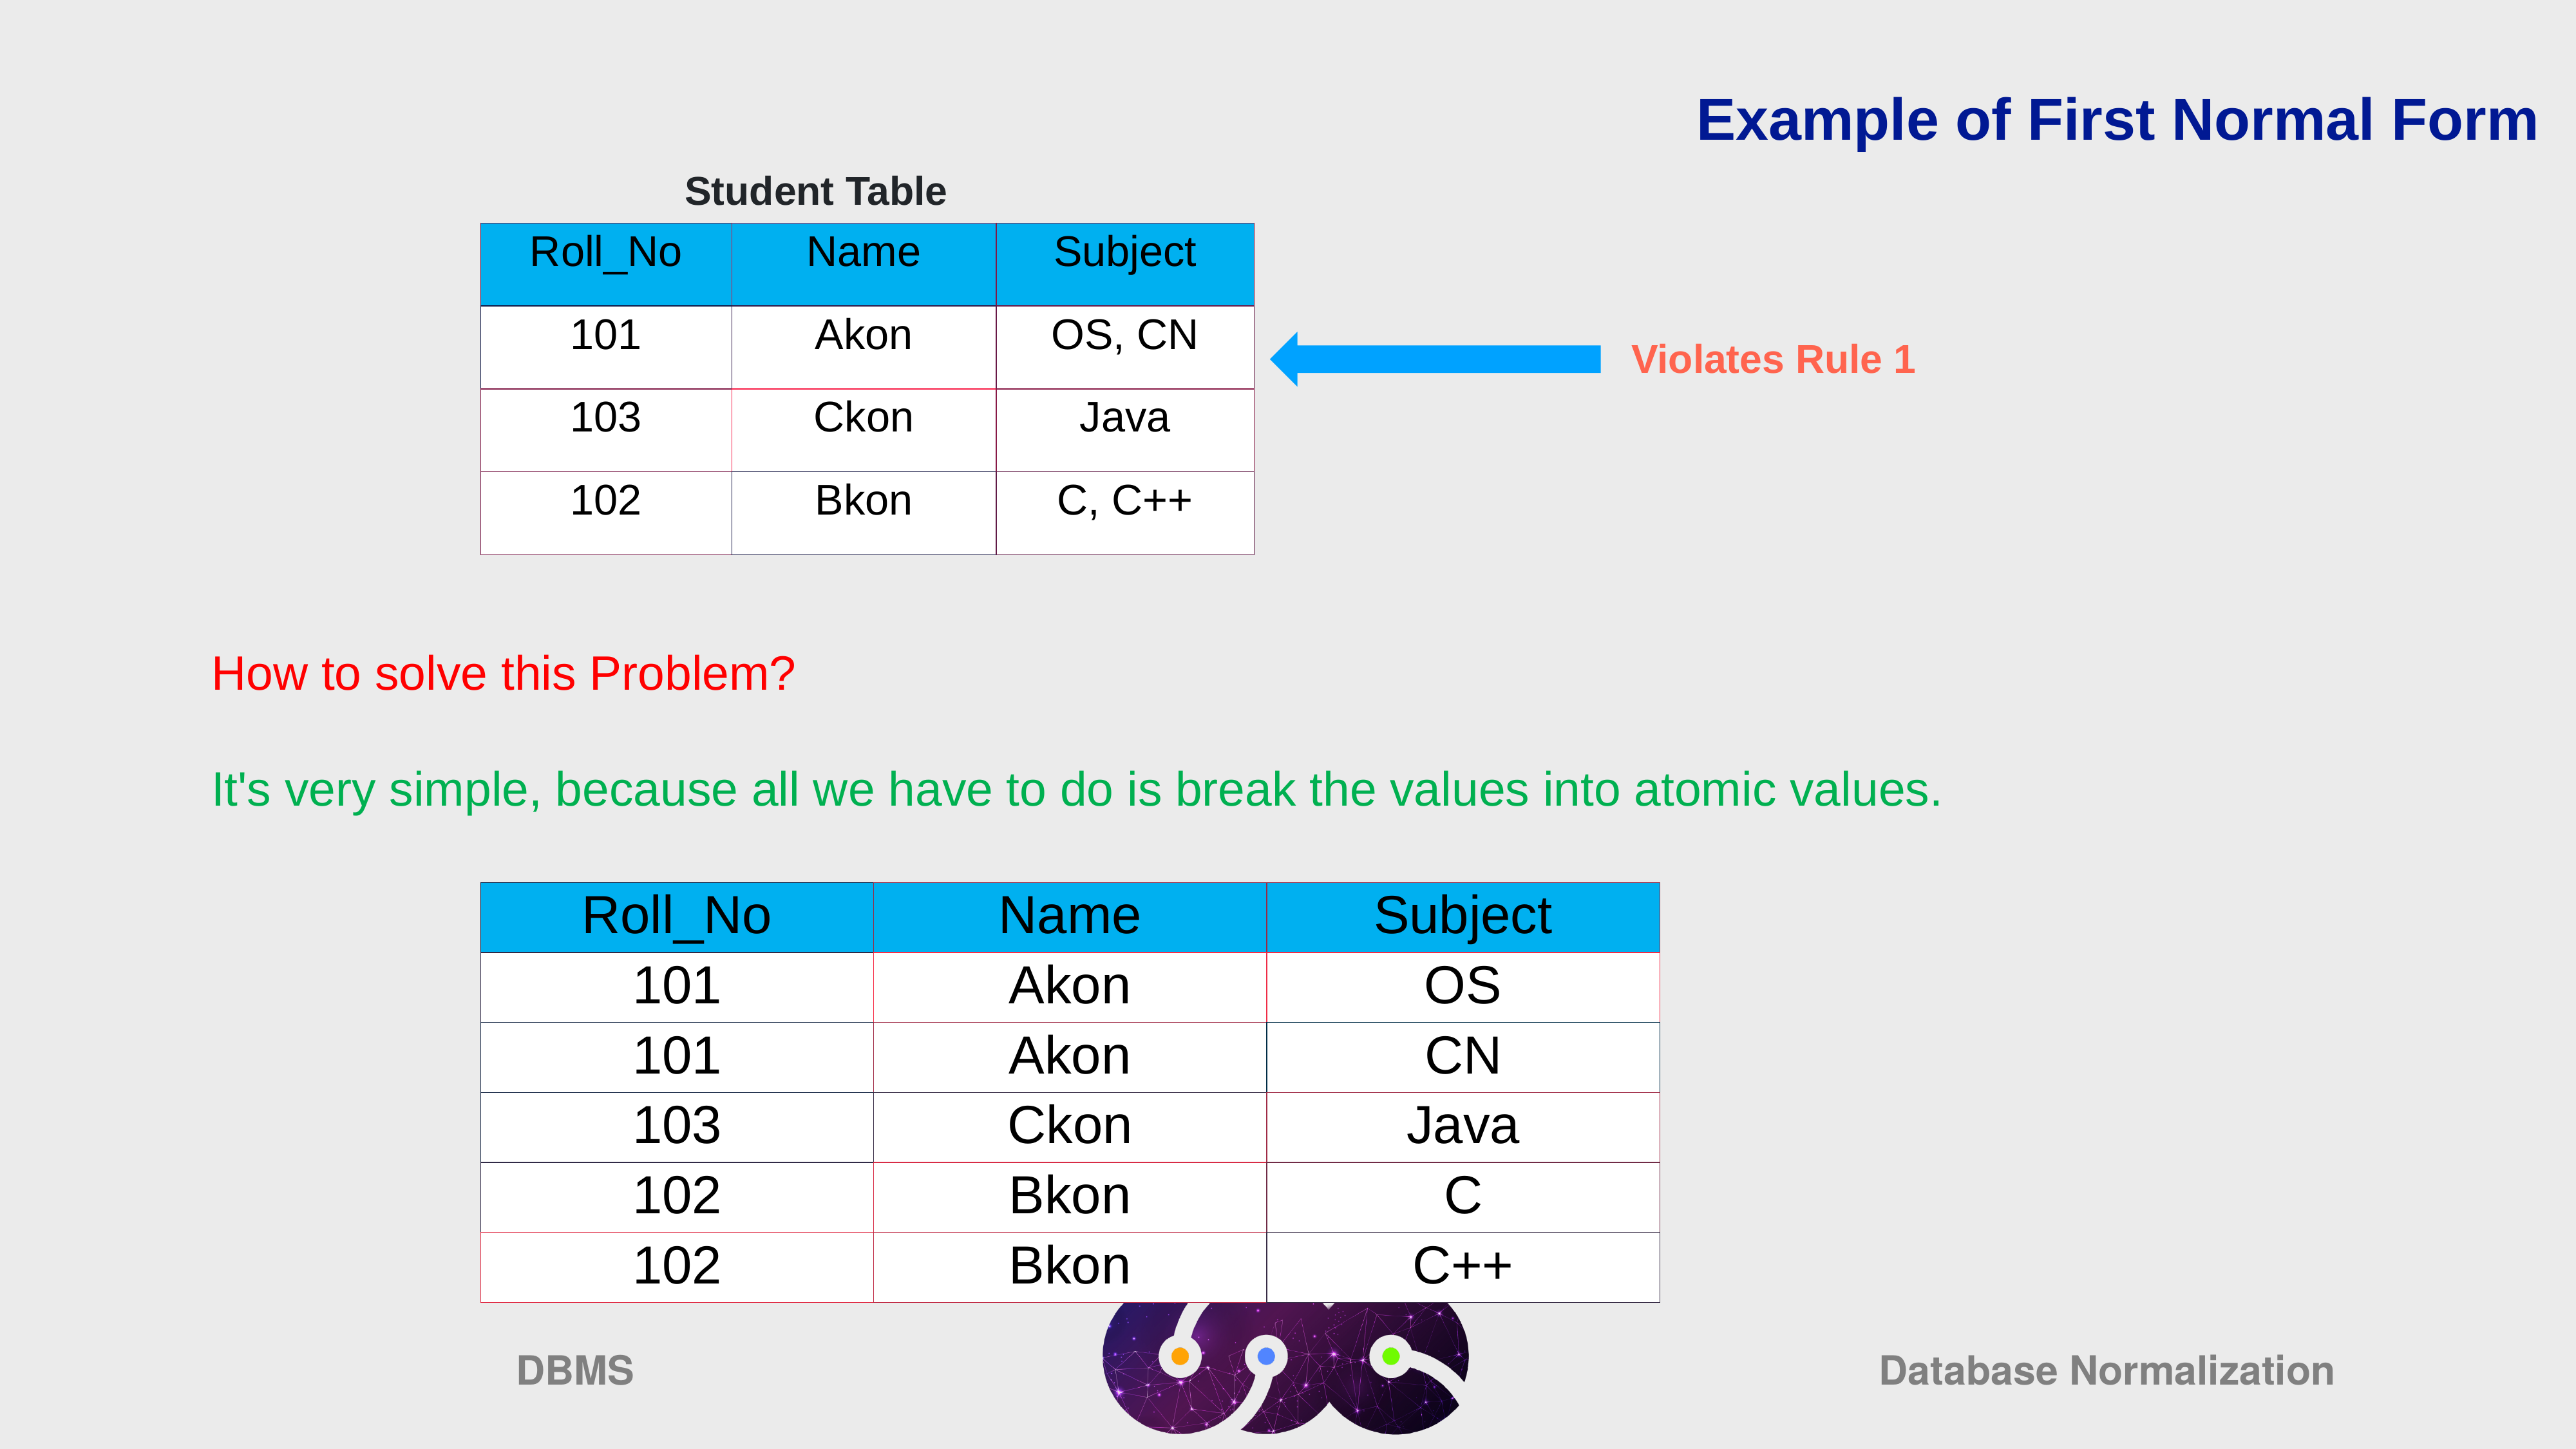

Example of First Normal Form
Student Table
| Roll\_No | Name | Subject |
| --- | --- | --- |
| 101 | Akon | OS, CN |
| 103 | Ckon | Java |
| 102 | Bkon | C, C++ |

Violates Rule 1

How to solve this Problem?

It's very simple, because all we have to do is break the values into atomic values.
| Roll\_No | Name | Subject |
| --- | --- | --- |
| 101 | Akon | OS |
| 101 | Akon | CN |
| 103 | Ckon | Java |
| 102 | Bkon | C |
| 102 | Bkon | C++ |